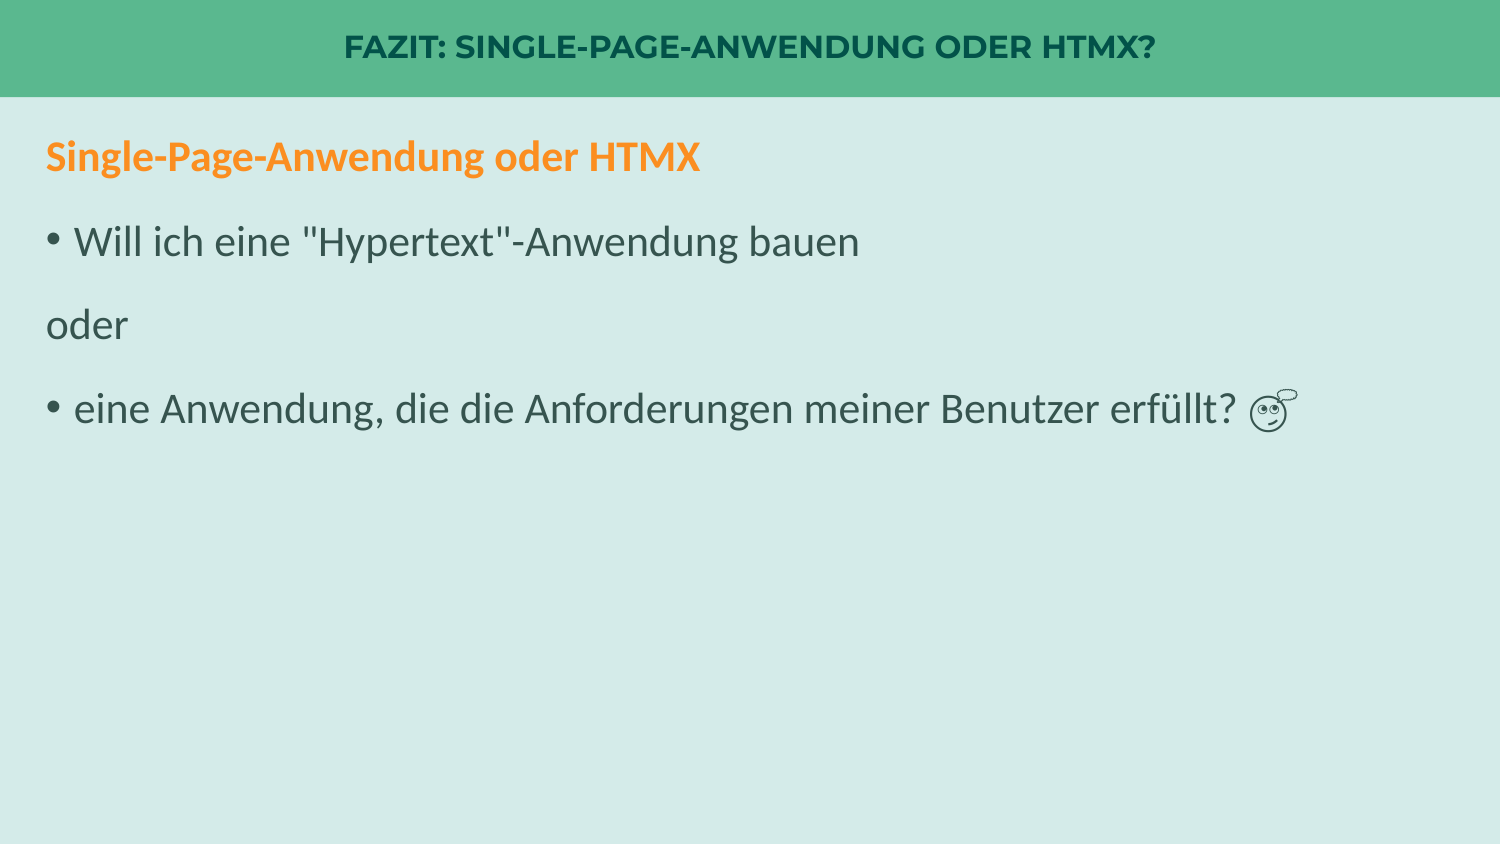

# Fazit: Single-Page-Anwendung oder HTMX?
Single-Page-Anwendung oder HTMX
Will ich eine "Hypertext"-Anwendung bauen
oder
eine Anwendung, die die Anforderungen meiner Benutzer erfüllt? 🤔